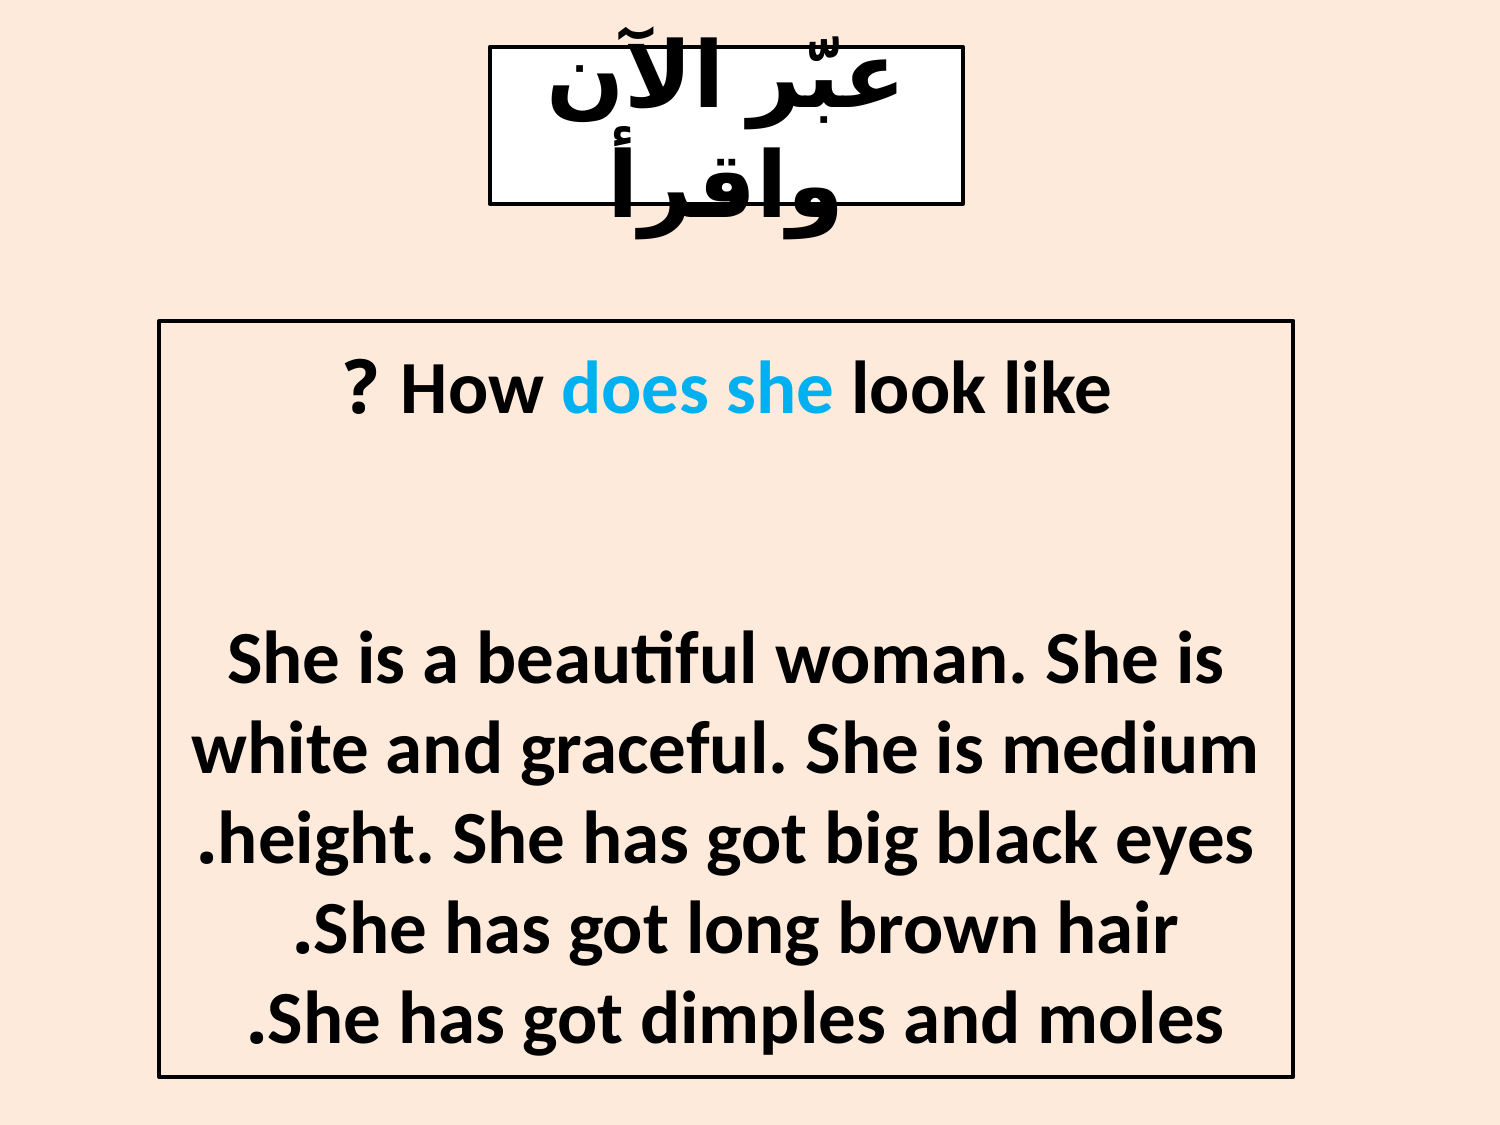

#
عبّر الآن واقرأ
How does she look like ?

She is a beautiful woman. She is white and graceful. She is medium height. She has got big black eyes.
She has got long brown hair.
She has got dimples and moles.